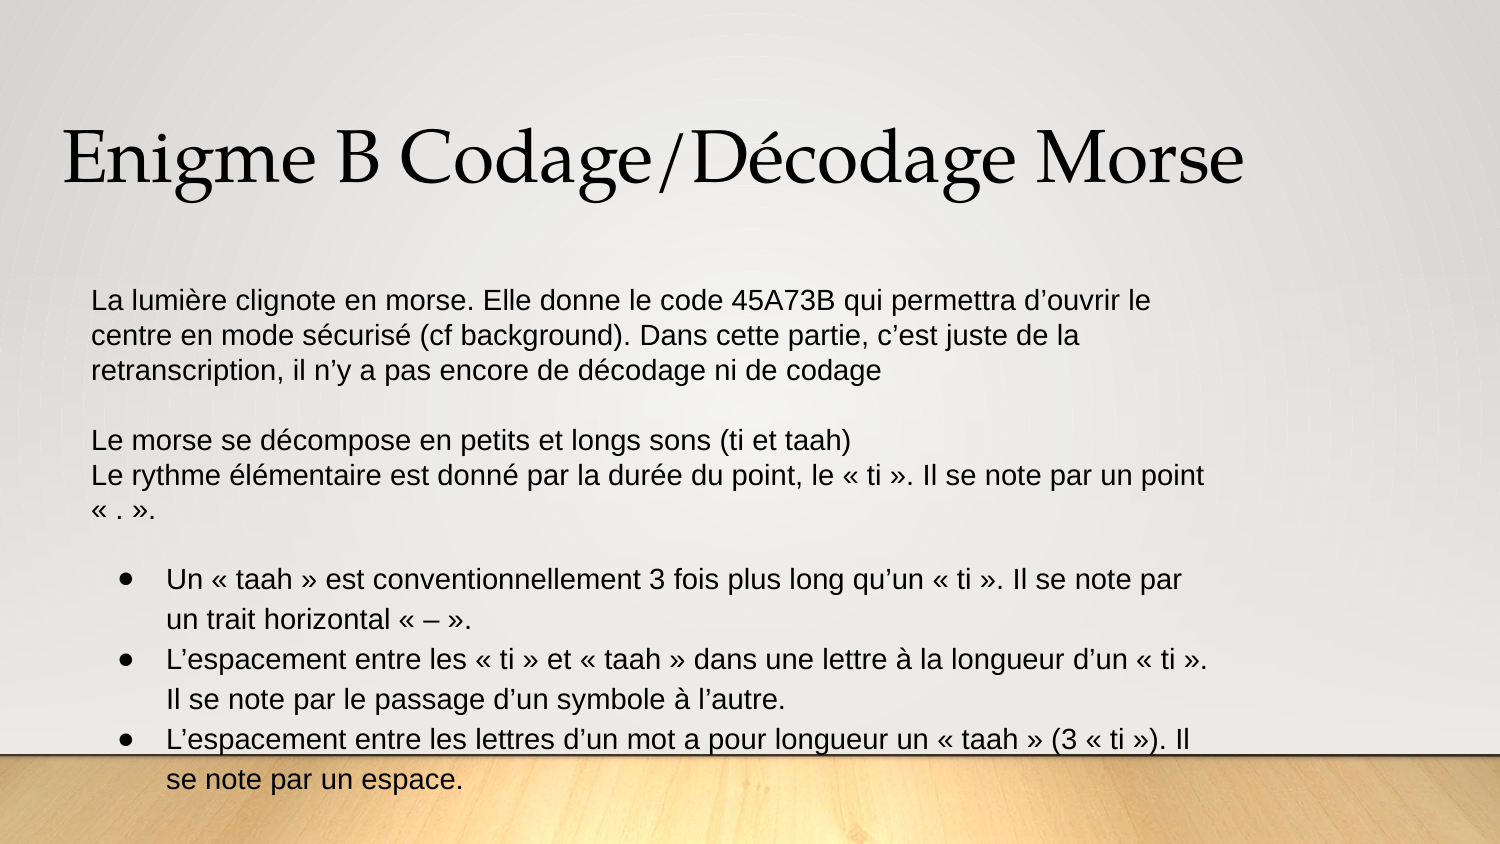

Enigme B Codage/Décodage Morse
La lumière clignote en morse. Elle donne le code 45A73B qui permettra d’ouvrir le centre en mode sécurisé (cf background). Dans cette partie, c’est juste de la retranscription, il n’y a pas encore de décodage ni de codage

Le morse se décompose en petits et longs sons (ti et taah)
Le rythme élémentaire est donné par la durée du point, le « ti ». Il se note par un point « . ».
Un « taah » est conventionnellement 3 fois plus long qu’un « ti ». Il se note par un trait horizontal « – ».
L’espacement entre les « ti » et « taah » dans une lettre à la longueur d’un « ti ». Il se note par le passage d’un symbole à l’autre.
L’espacement entre les lettres d’un mot a pour longueur un « taah » (3 « ti »). Il se note par un espace.